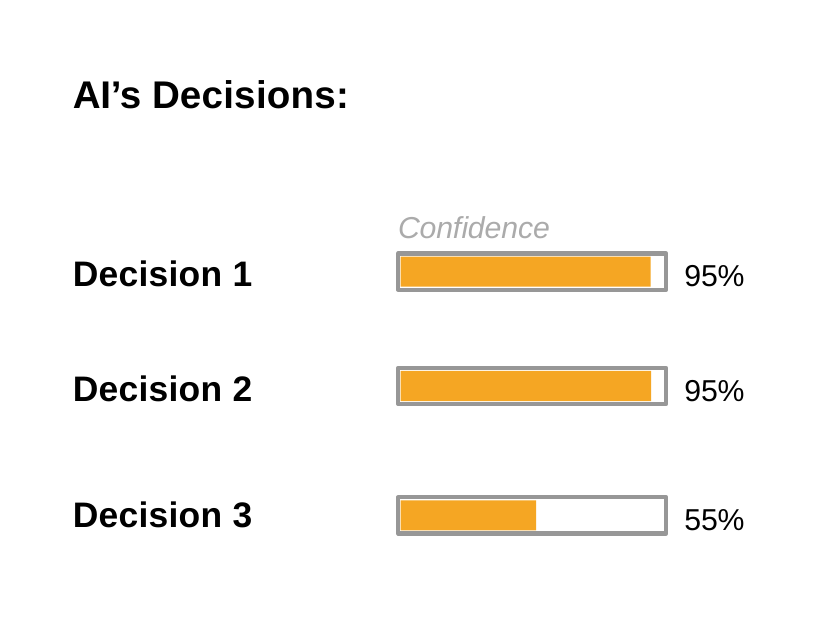

# AI’s Decisions:
Confidence
Decision 1

95%
Decision 2

95%
Decision 3

55%